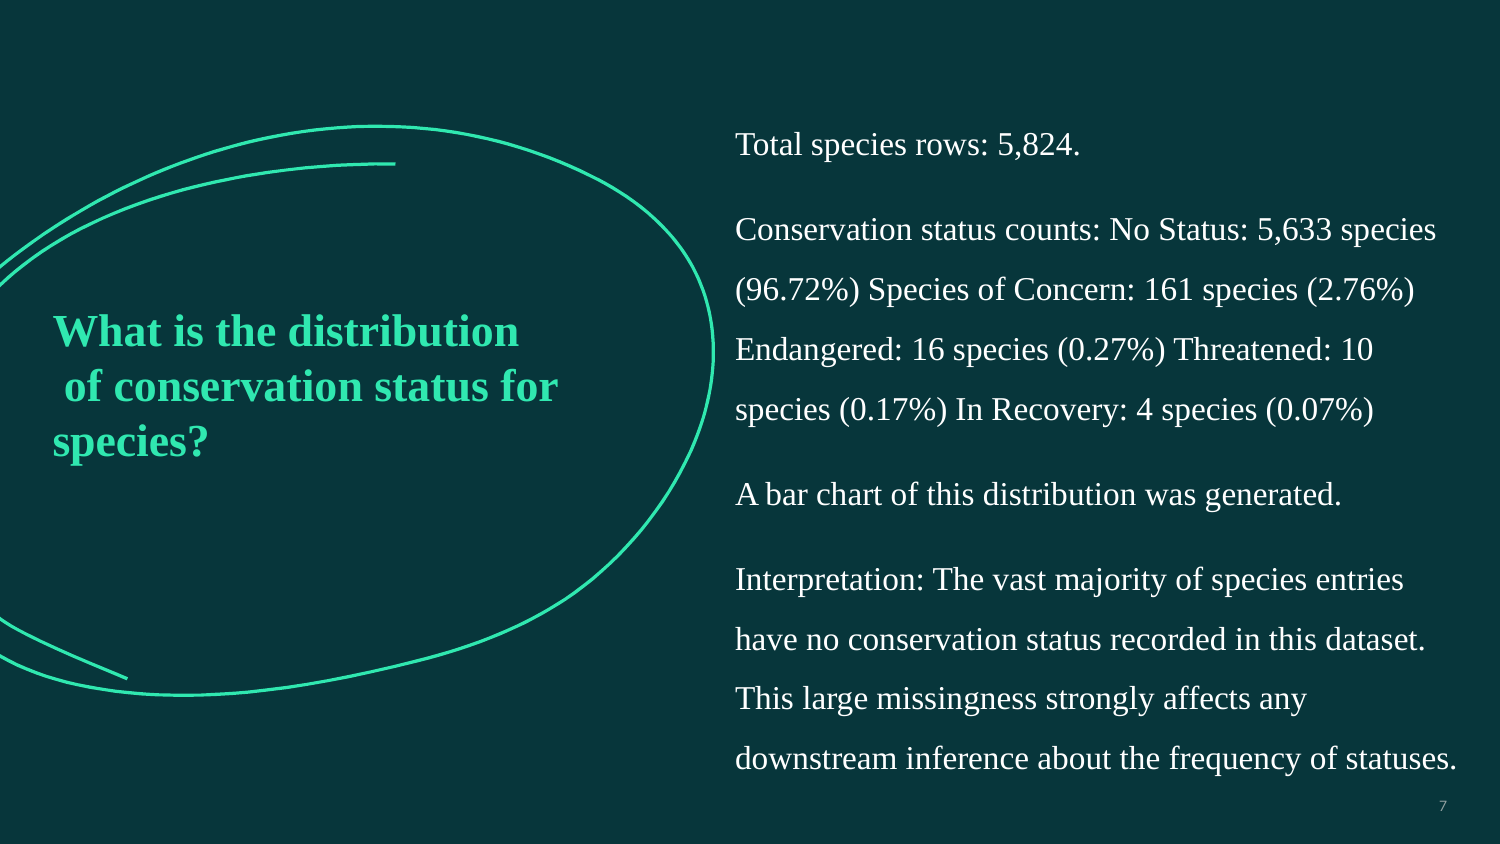

Total species rows: 5,824.
Conservation status counts: No Status: 5,633 species (96.72%) Species of Concern: 161 species (2.76%) Endangered: 16 species (0.27%) Threatened: 10 species (0.17%) In Recovery: 4 species (0.07%)
A bar chart of this distribution was generated.
Interpretation: The vast majority of species entries have no conservation status recorded in this dataset. This large missingness strongly affects any downstream inference about the frequency of statuses.

# What is the distribution
 of conservation status for species?